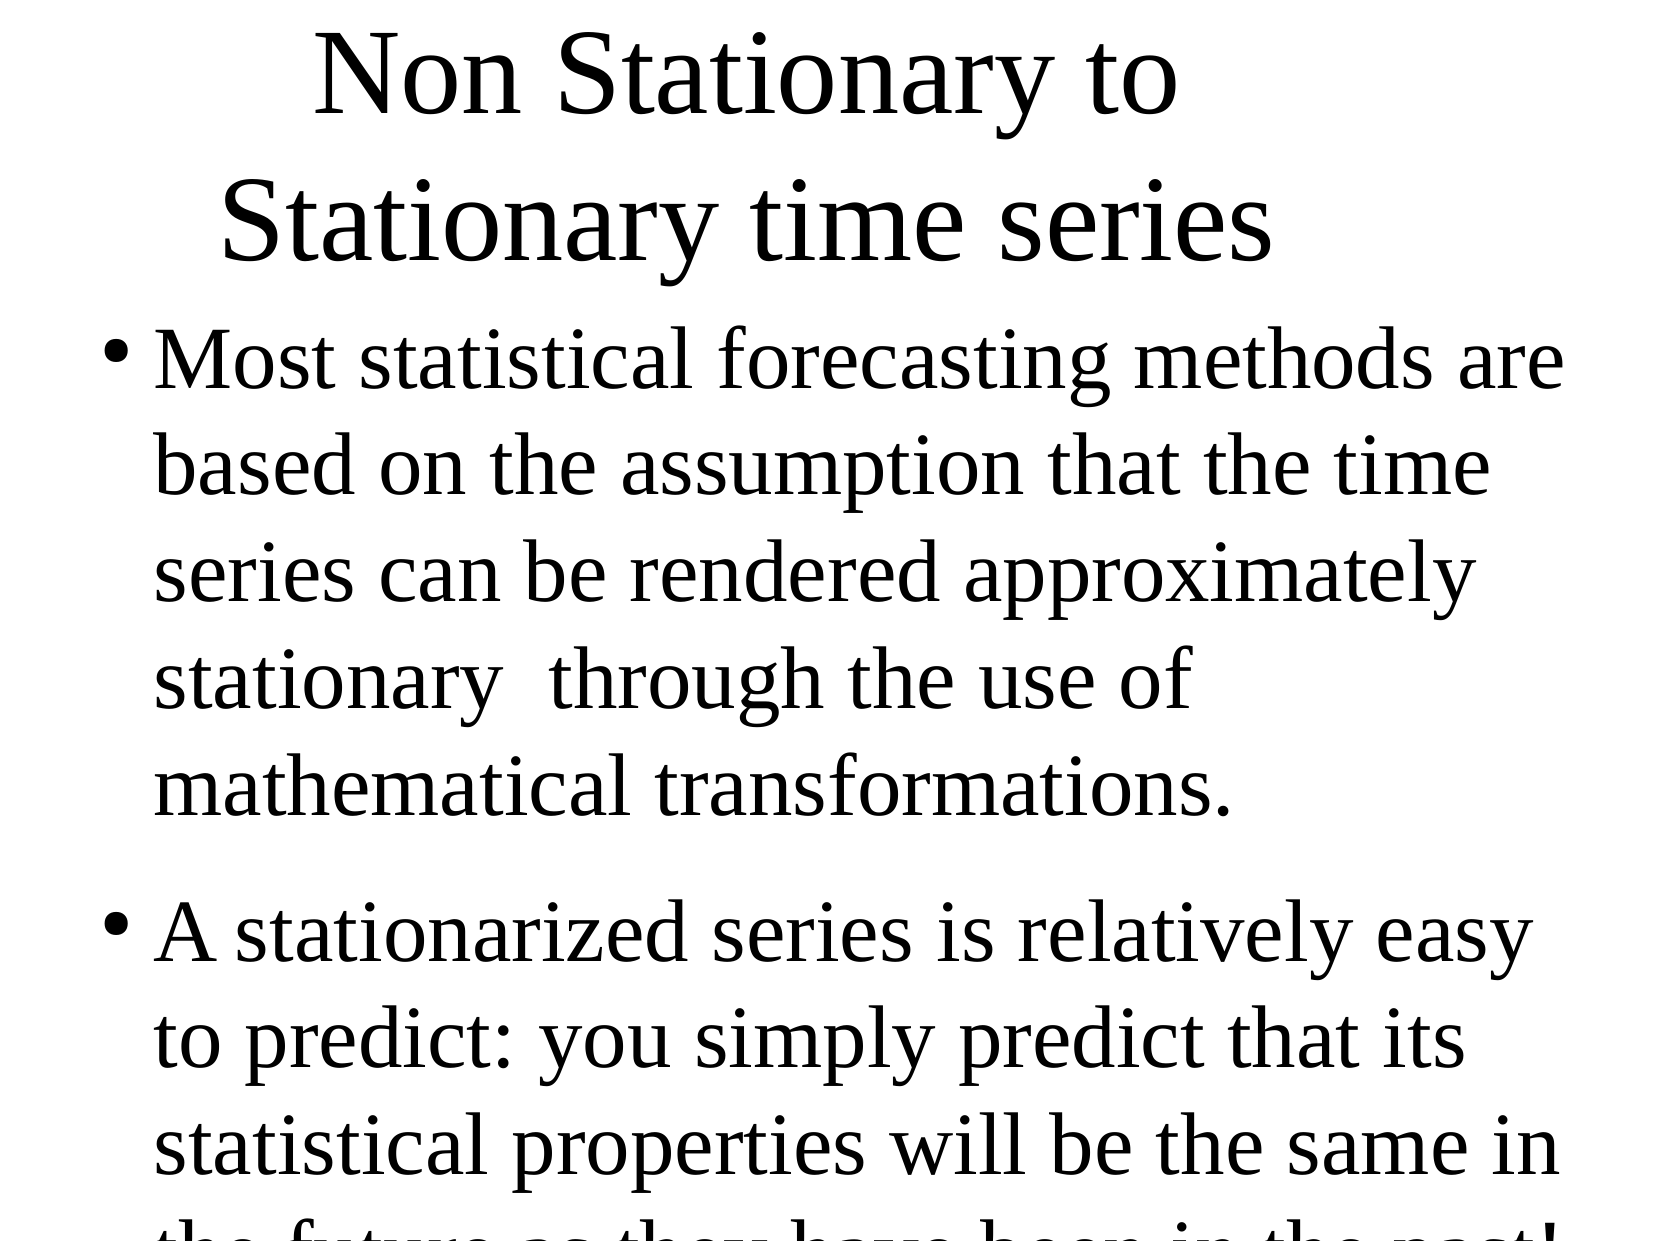

Most statistical forecasting methods are based on the assumption that the time series can be rendered approximately stationary  through the use of mathematical transformations.
A stationarized series is relatively easy to predict: you simply predict that its statistical properties will be the same in the future as they have been in the past!
  The predictions for the stationarized series can then be "untransformed," by reversing whatever mathematical transformations were previously used, to obtain predictions for the original series.
Thus, finding the sequence of transformations needed to stationarize a time series often provides important clues in the search for an appropriate forecasting model.
Non Stationary to Stationary time series